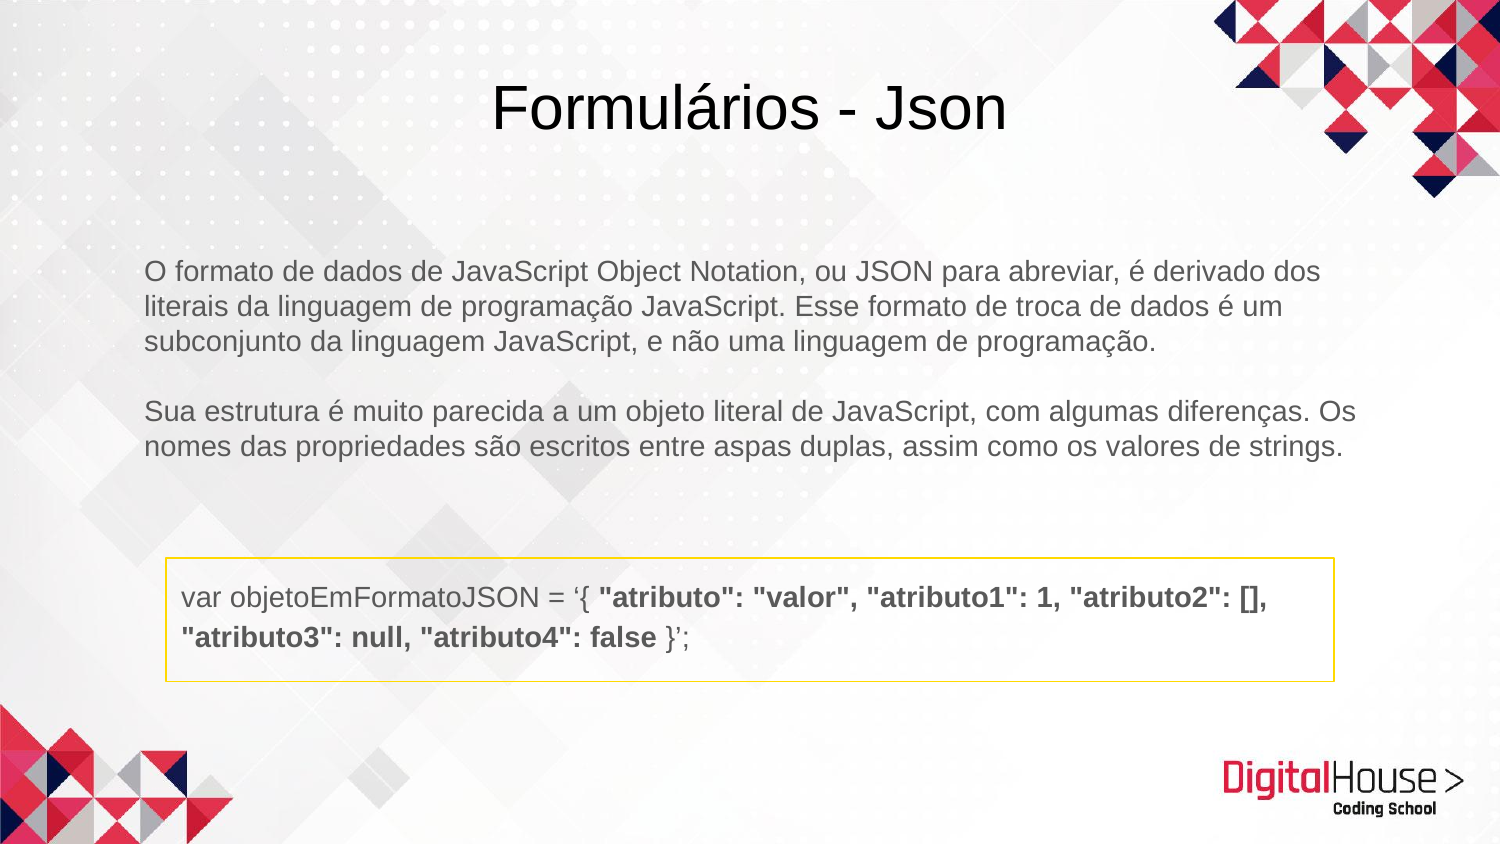

Formulários - Json
O formato de dados de JavaScript Object Notation, ou JSON para abreviar, é derivado dos literais da linguagem de programação JavaScript. Esse formato de troca de dados é um subconjunto da linguagem JavaScript, e não uma linguagem de programação.

Sua estrutura é muito parecida a um objeto literal de JavaScript, com algumas diferenças. Os nomes das propriedades são escritos entre aspas duplas, assim como os valores de strings.
var objetoEmFormatoJSON = ‘{ "atributo": "valor", "atributo1": 1, "atributo2": [], "atributo3": null, "atributo4": false }’;